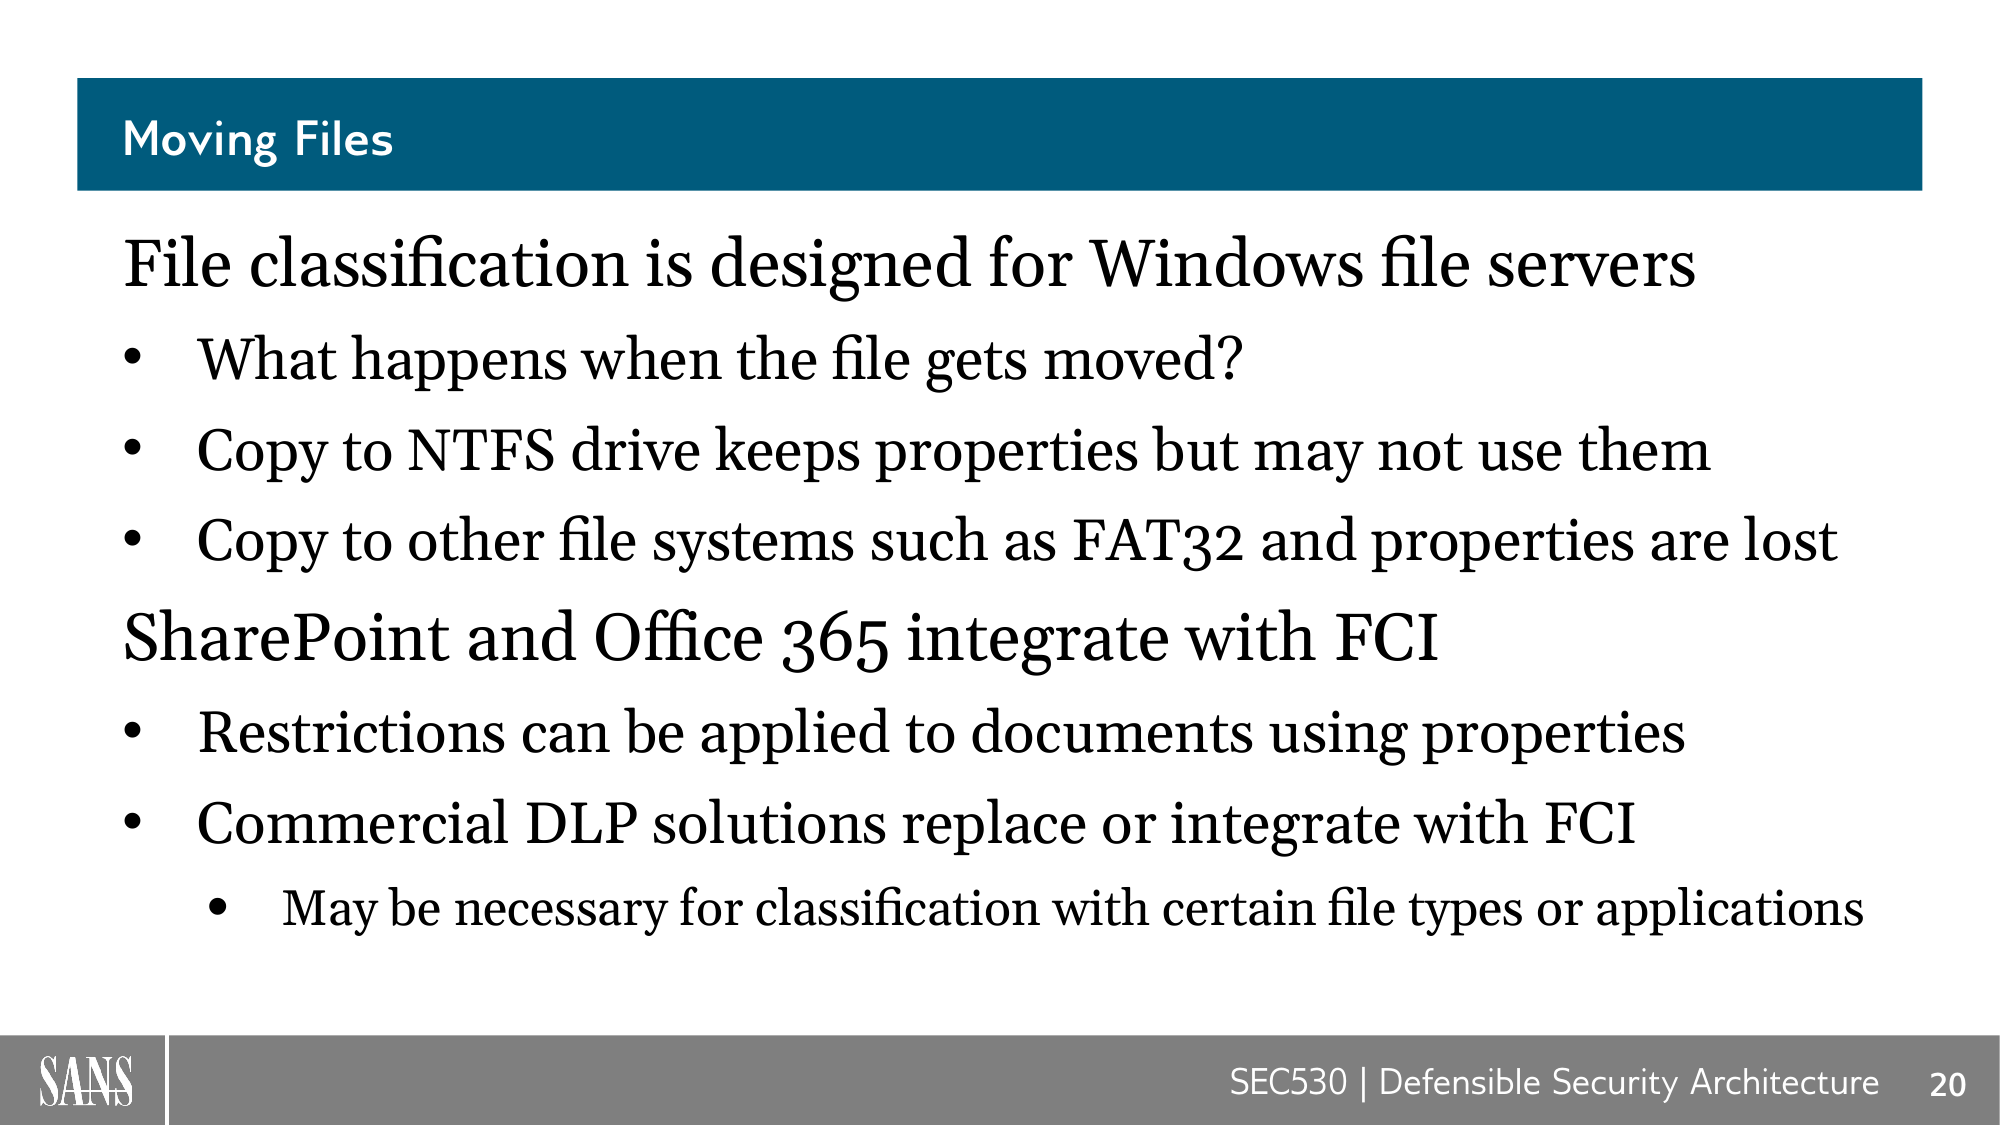

# Moving Files
File classification is designed for Windows file servers
What happens when the file gets moved?
Copy to NTFS drive keeps properties but may not use them
Copy to other file systems such as FAT32 and properties are lost
SharePoint and Office 365 integrate with FCI
Restrictions can be applied to documents using properties
Commercial DLP solutions replace or integrate with FCI
May be necessary for classification with certain file types or applications